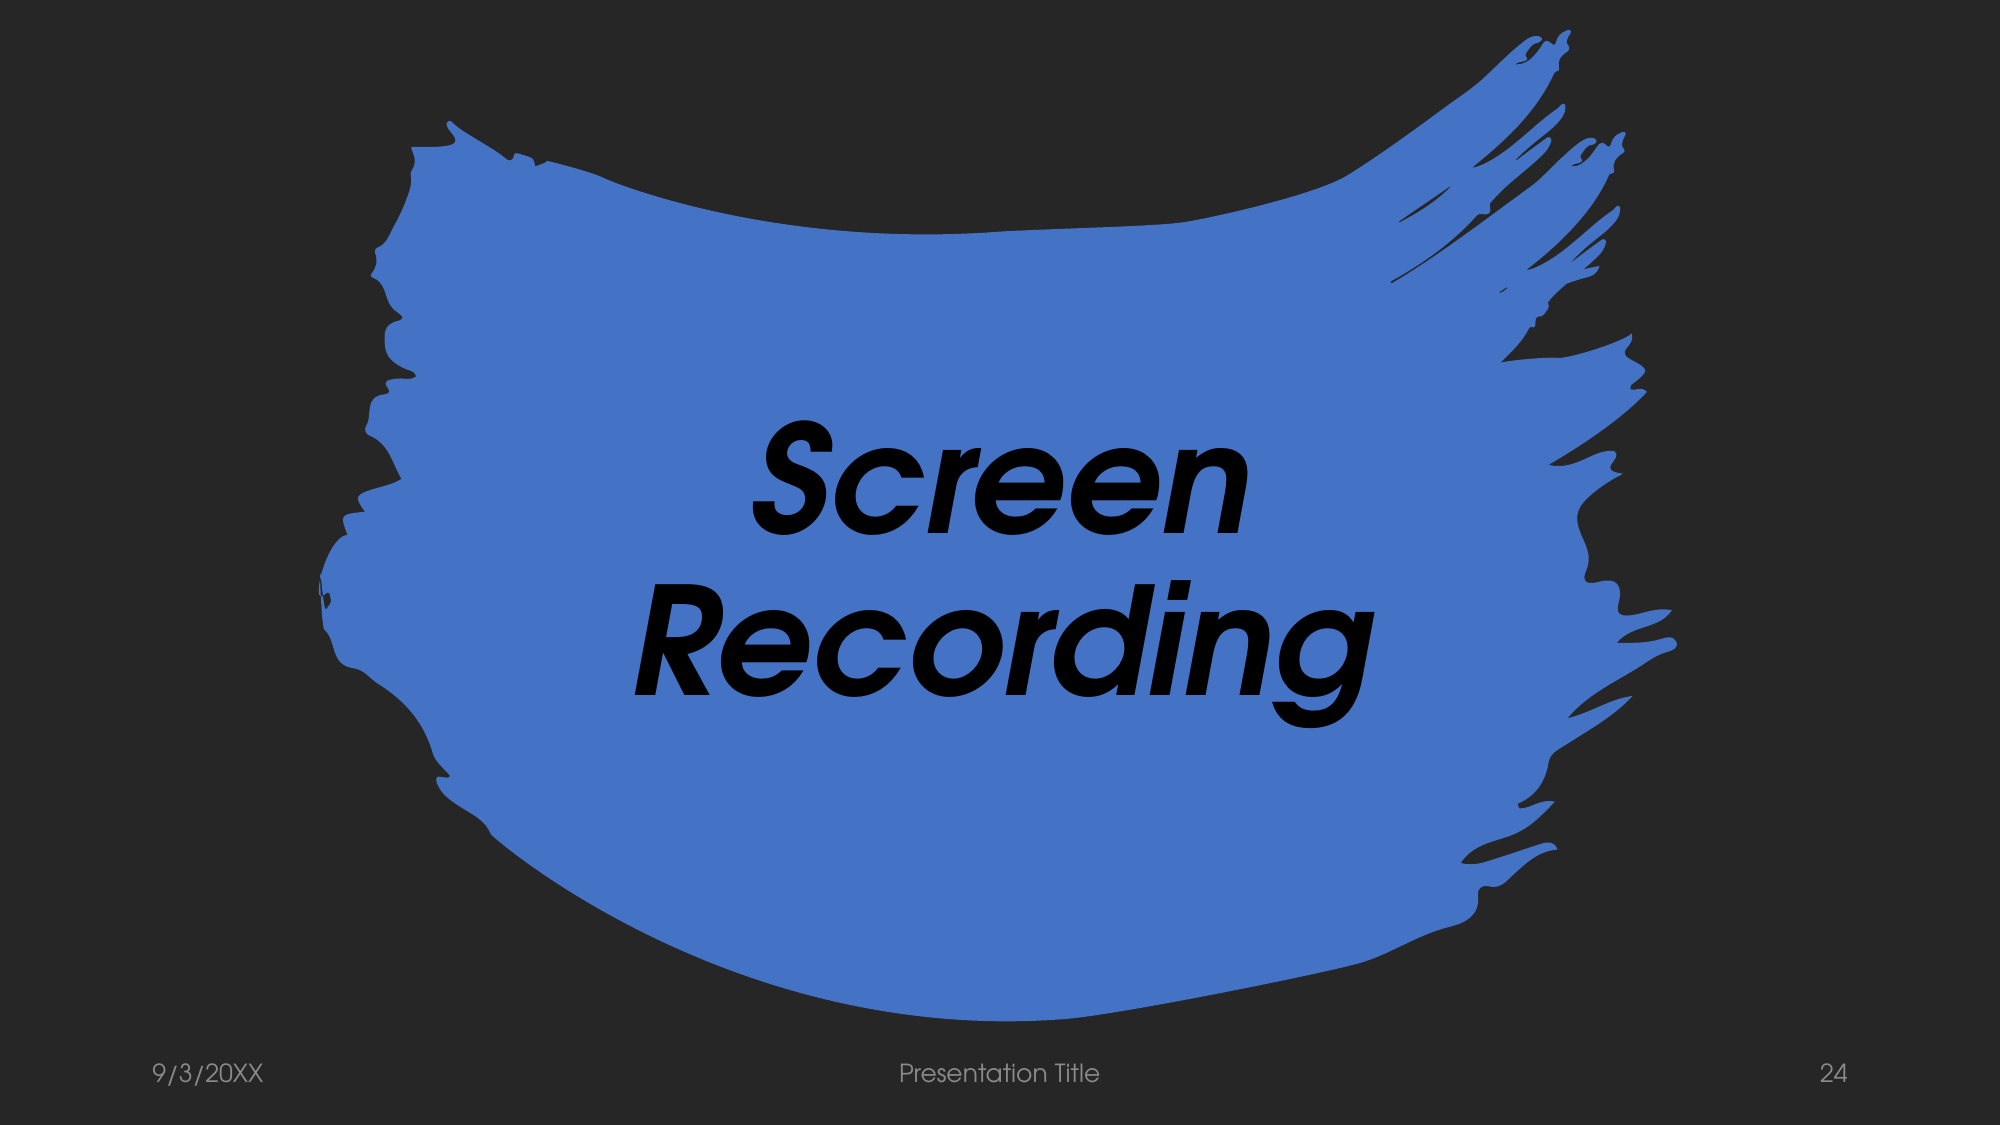

# Screen Recording
9/3/20XX
Presentation Title
24